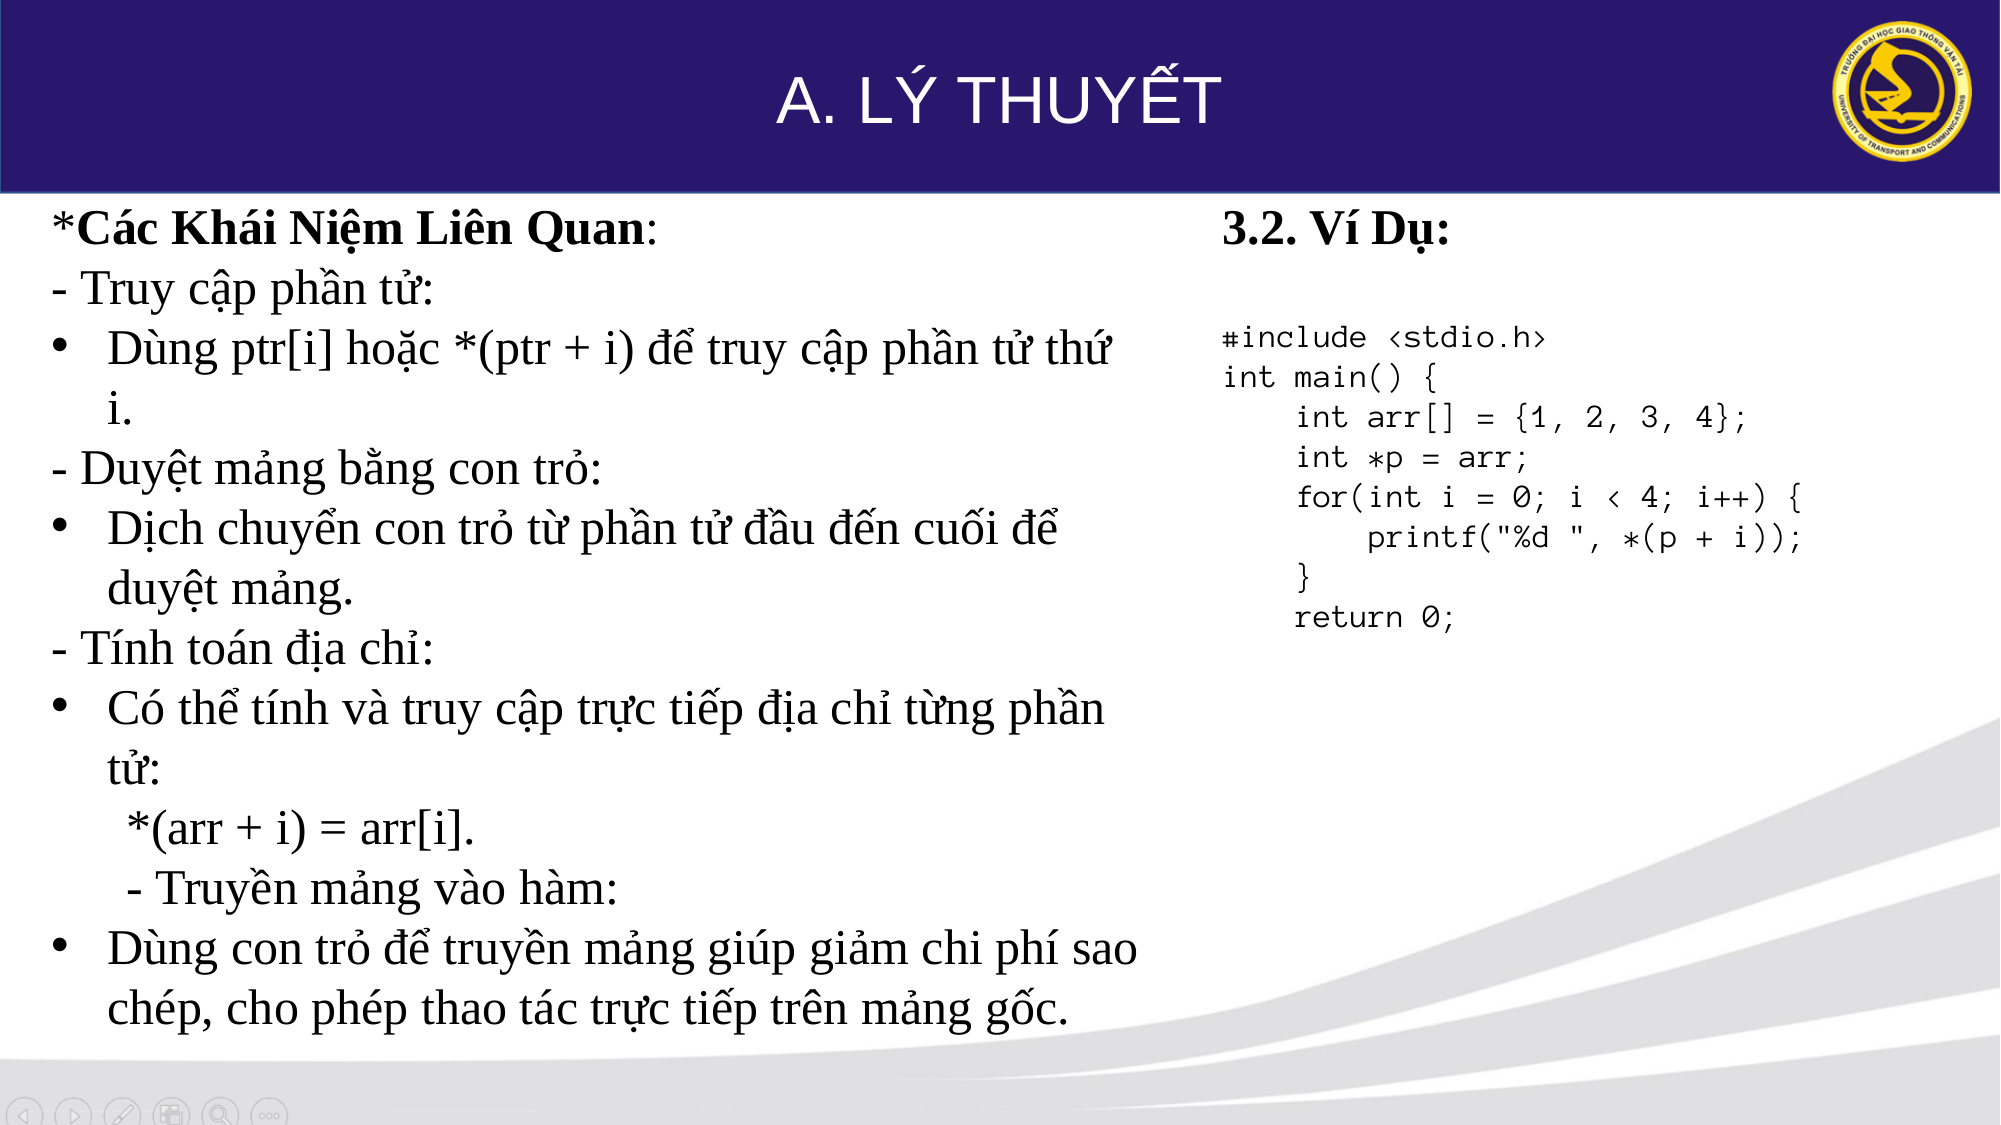

A. LÝ THUYẾT
*Các Khái Niệm Liên Quan:
- Truy cập phần tử:
Dùng ptr[i] hoặc *(ptr + i) để truy cập phần tử thứ i.
- Duyệt mảng bằng con trỏ:
Dịch chuyển con trỏ từ phần tử đầu đến cuối để duyệt mảng.
- Tính toán địa chỉ:
Có thể tính và truy cập trực tiếp địa chỉ từng phần tử:
*(arr + i) = arr[i].
- Truyền mảng vào hàm:
Dùng con trỏ để truyền mảng giúp giảm chi phí sao chép, cho phép thao tác trực tiếp trên mảng gốc.
3.2. Ví Dụ:
#include <stdio.h>
int main() {
    int arr[] = {1, 2, 3, 4};
    int *p = arr;
    for(int i = 0; i < 4; i++) {
        printf("%d ", *(p + i));
    }
    return 0;